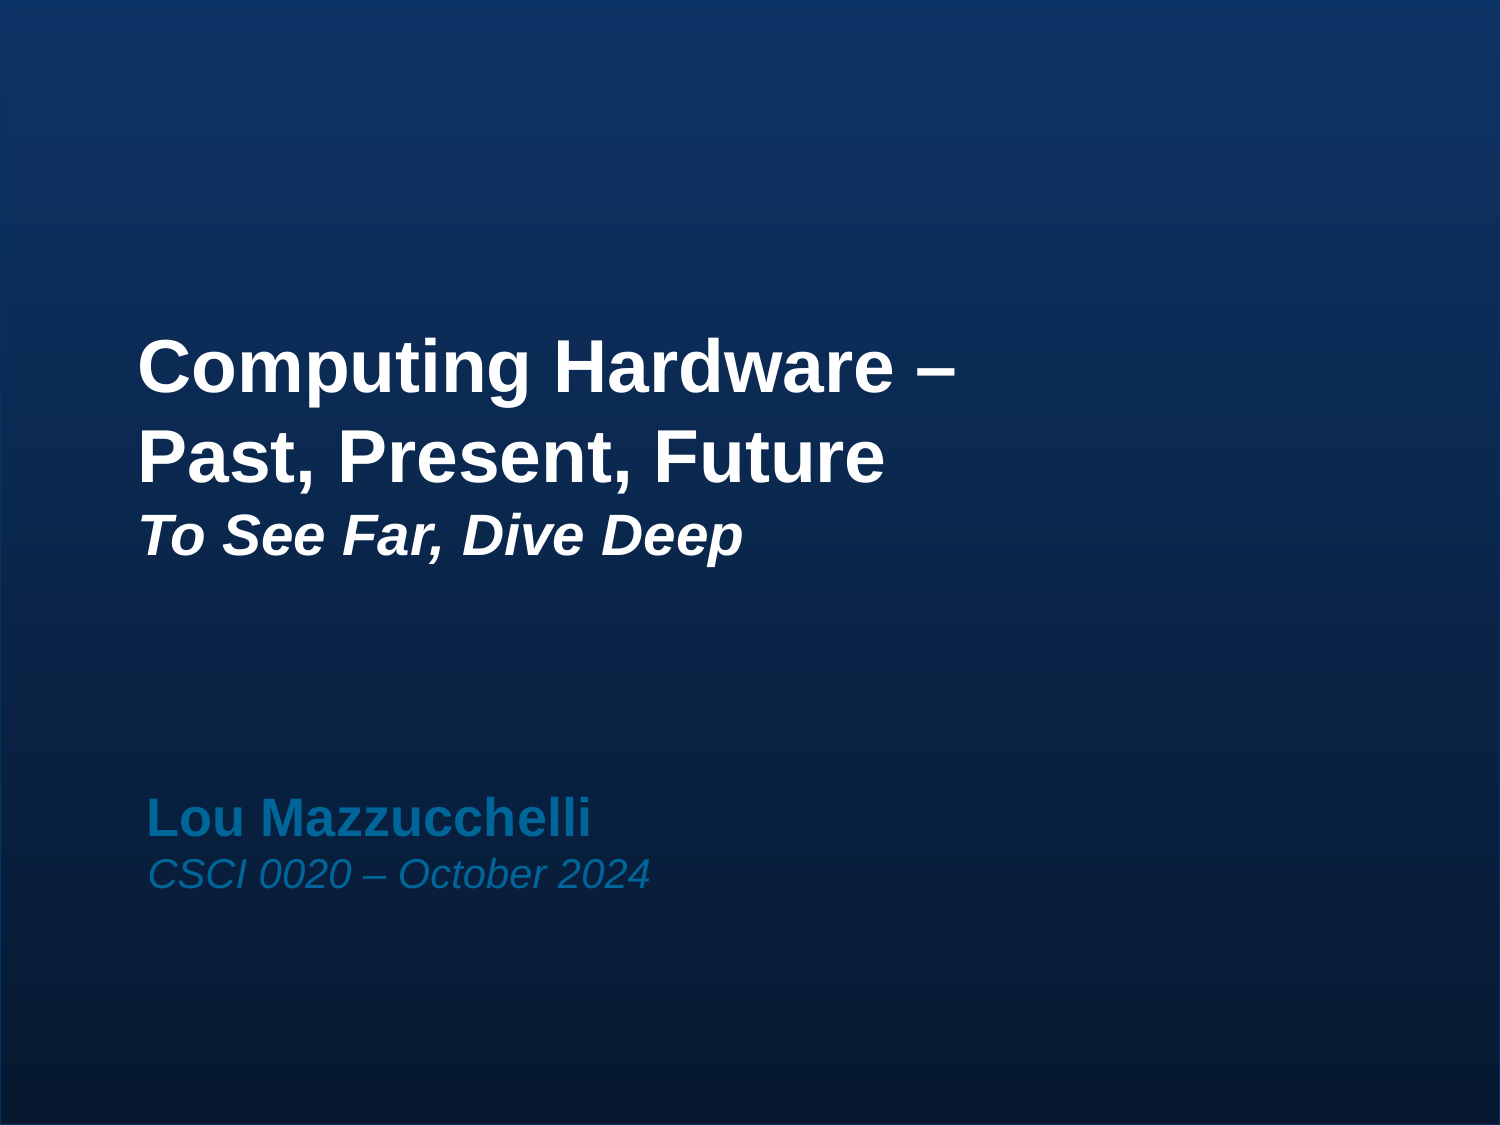

# Computing Hardware – Past, Present, Future To See Far, Dive Deep

Lou Mazzucchelli
CSCI 0020 – October 2024